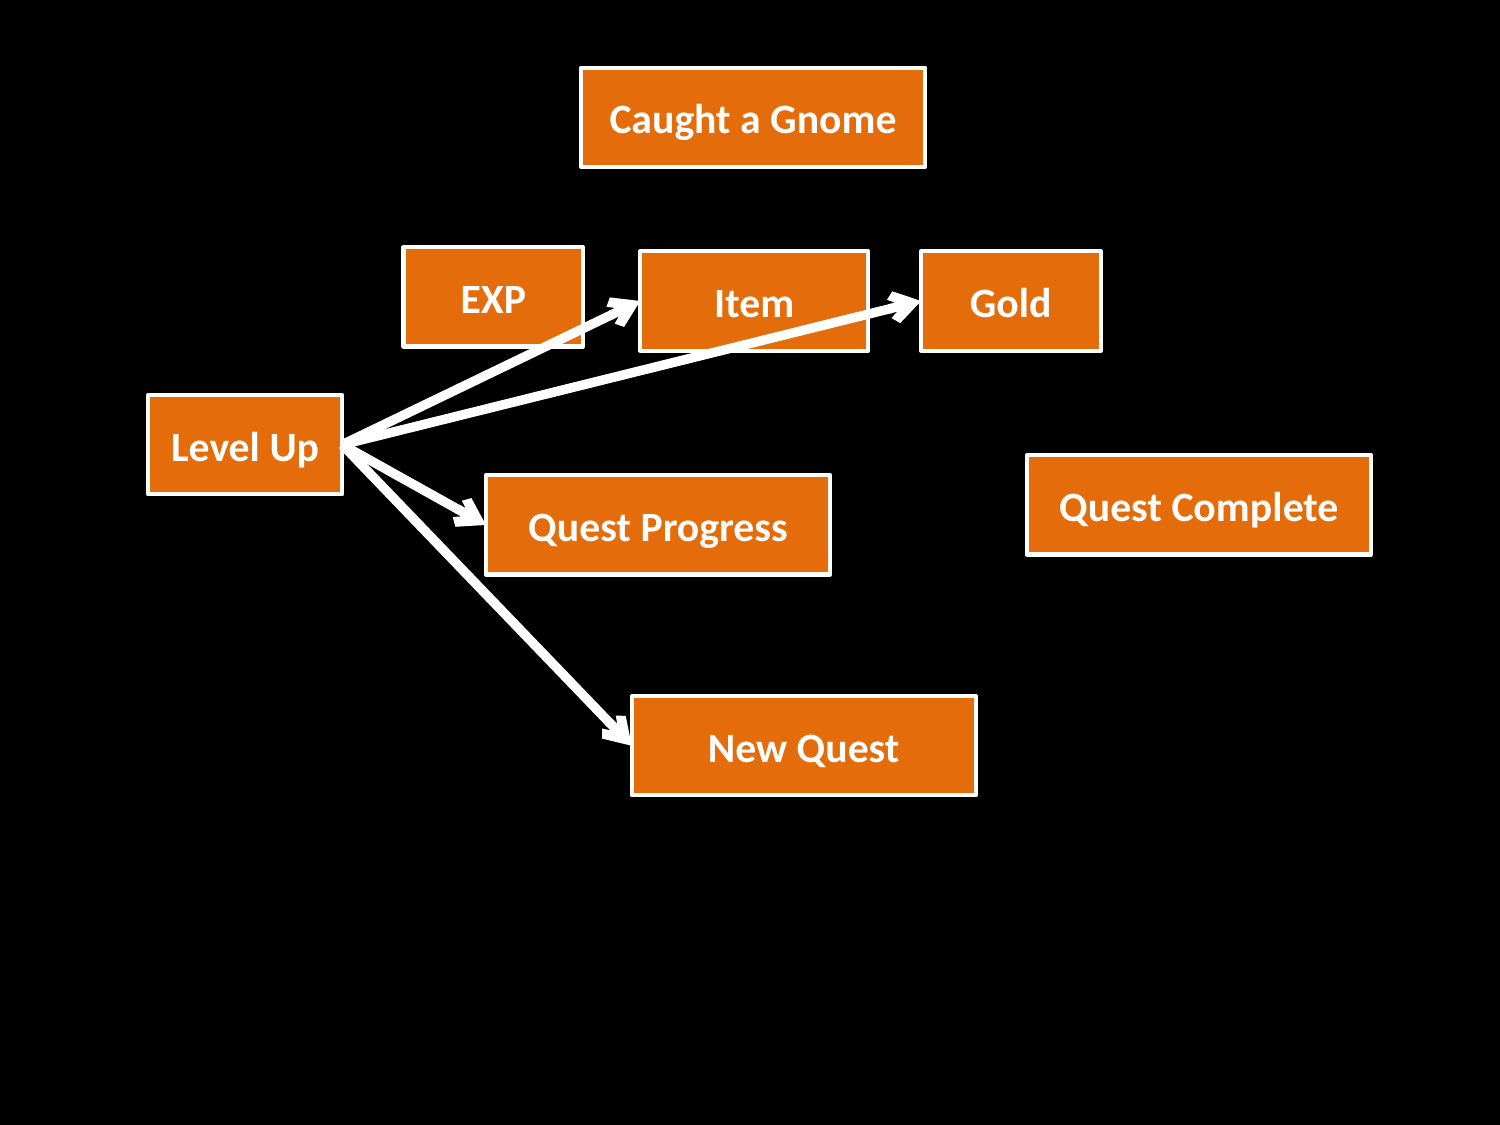

Caught a Gnome
EXP
Item
Gold
Quest Progress
Level Up
Quest Complete
New Quest